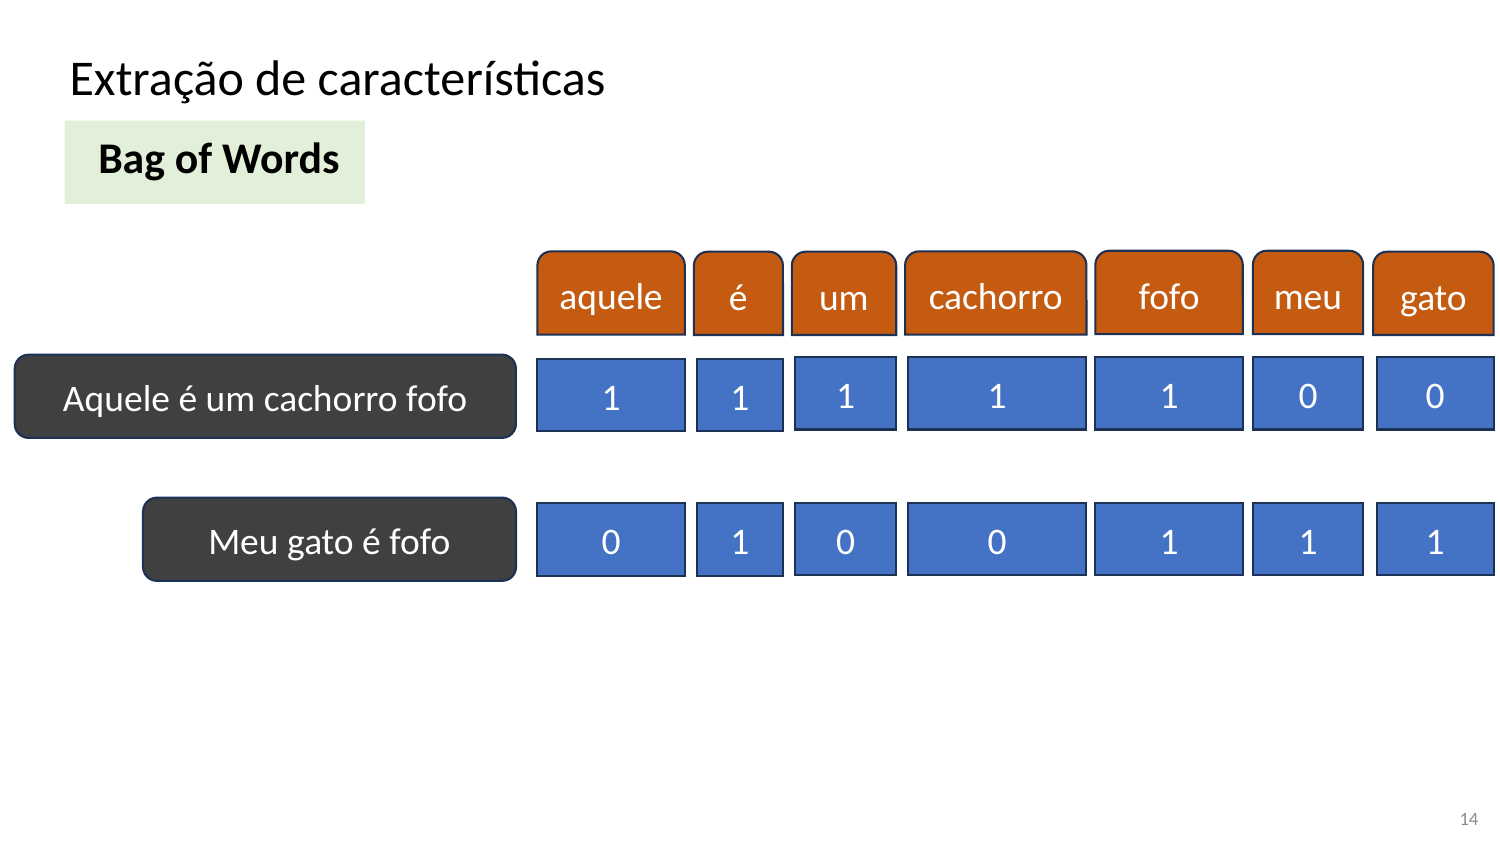

# Extração de características
Bag of Words
fofo
meu
aquele
cachorro
é
gato
um
Aquele é um cachorro fofo
0
0
1
1
1
1
1
Meu gato é fofo
1
1
0
1
0
0
1
14